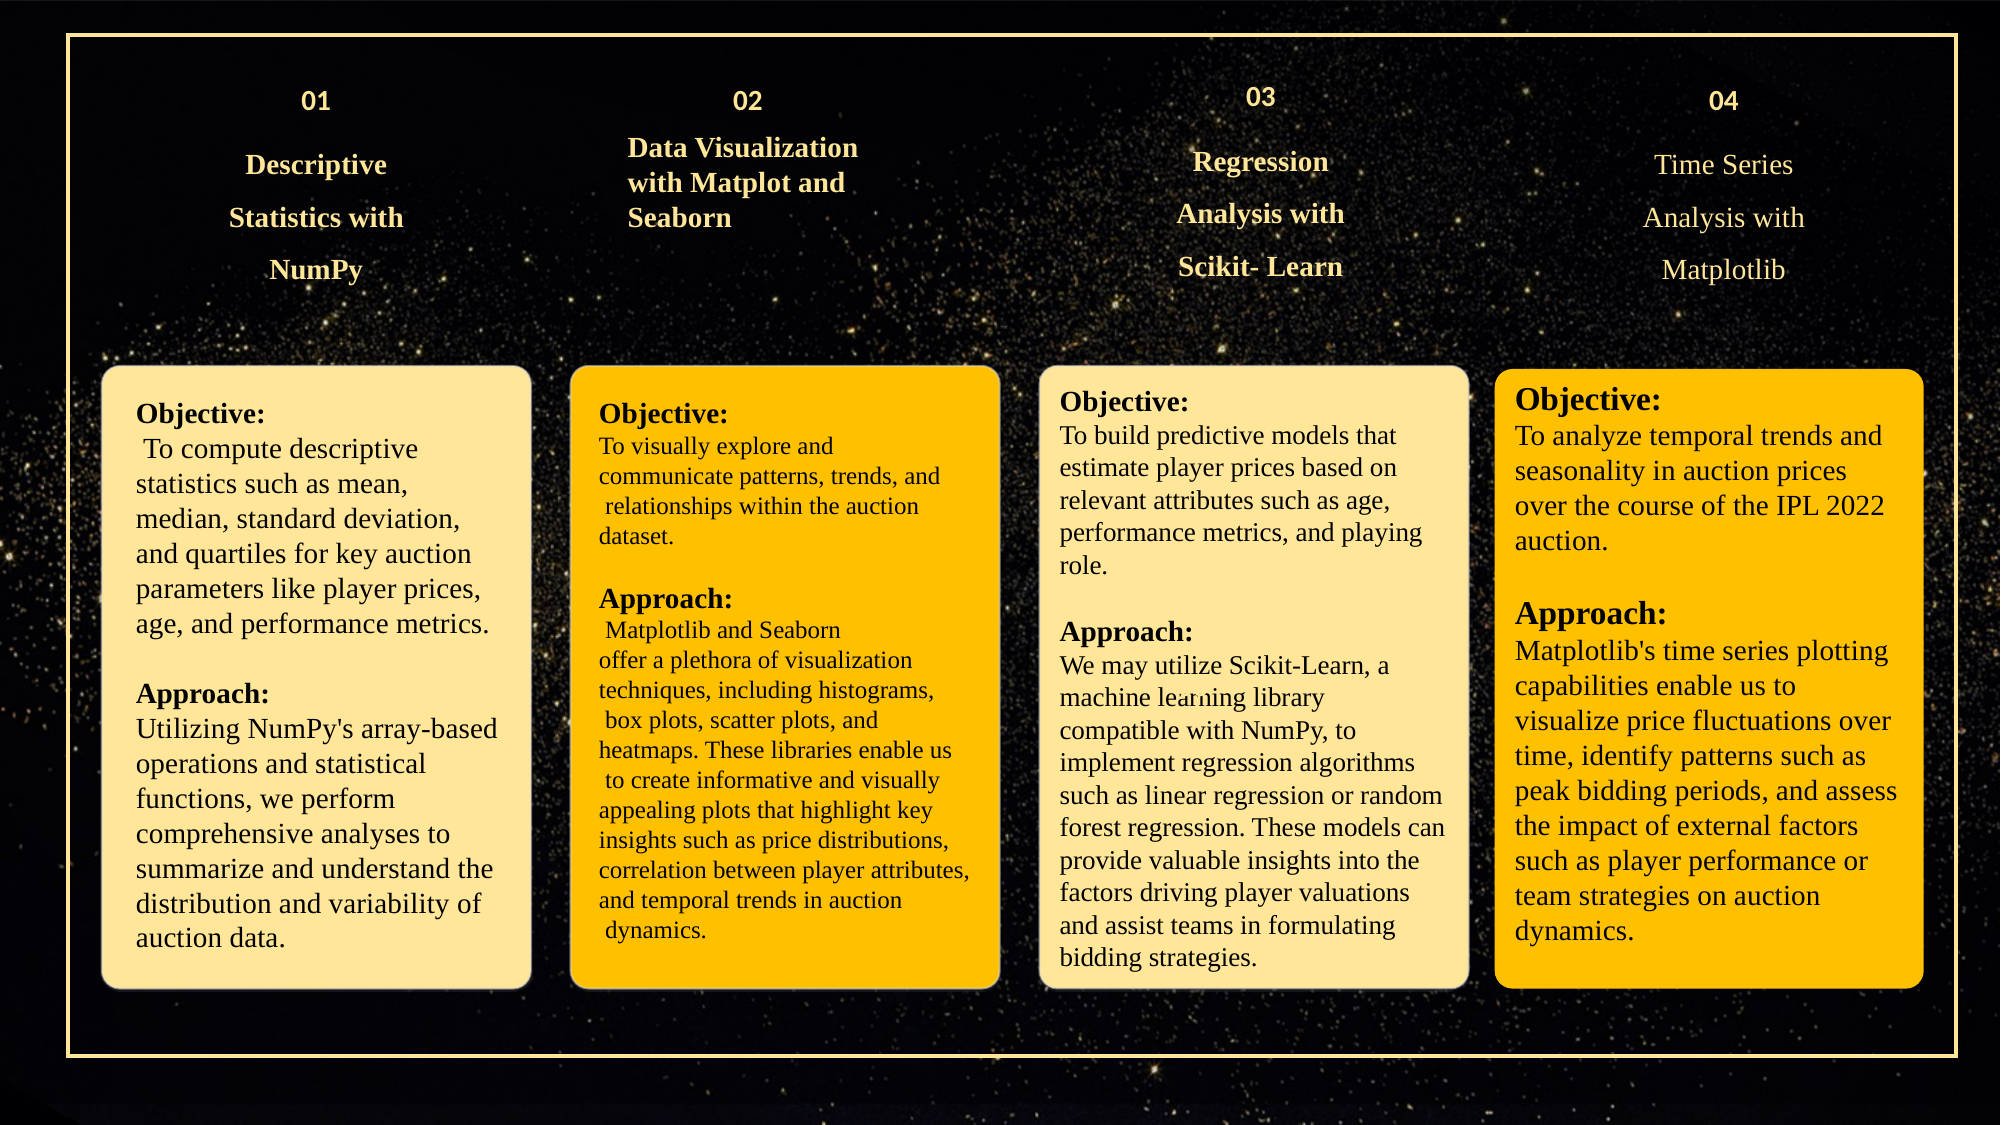

03
Regression Analysis with Scikit- Learn
01
Descriptive Statistics with NumPy
02
Data Visualization with Matplot and Seaborn

04
Time Series Analysis with Matplotlib

03
Objective:
To build predictive models that estimate player prices based on relevant attributes such as age, performance metrics, and playing role.

Approach:
We may utilize Scikit-Learn, a machine learning library compatible with NumPy, to implement regression algorithms such as linear regression or random forest regression. These models can provide valuable insights into the factors driving player valuations and assist teams in formulating bidding strategies.

Objective:
To visually explore and
communicate patterns, trends, and
 relationships within the auction
dataset.

Approach:
 Matplotlib and Seaborn
offer a plethora of visualization
techniques, including histograms,
 box plots, scatter plots, and
heatmaps. These libraries enable us
 to create informative and visually
appealing plots that highlight key
insights such as price distributions,
correlation between player attributes,
and temporal trends in auction
 dynamics.

Objective:
 To compute descriptive statistics such as mean, median, standard deviation, and quartiles for key auction parameters like player prices, age, and performance metrics.

Approach:
Utilizing NumPy's array-based operations and statistical functions, we perform comprehensive analyses to summarize and understand the distribution and variability of auction data.
Objective:
To analyze temporal trends and seasonality in auction prices over the course of the IPL 2022 auction.

Approach:
Matplotlib's time series plotting capabilities enable us to visualize price fluctuations over time, identify patterns such as peak bidding periods, and assess the impact of external factors such as player performance or team strategies on auction dynamics.